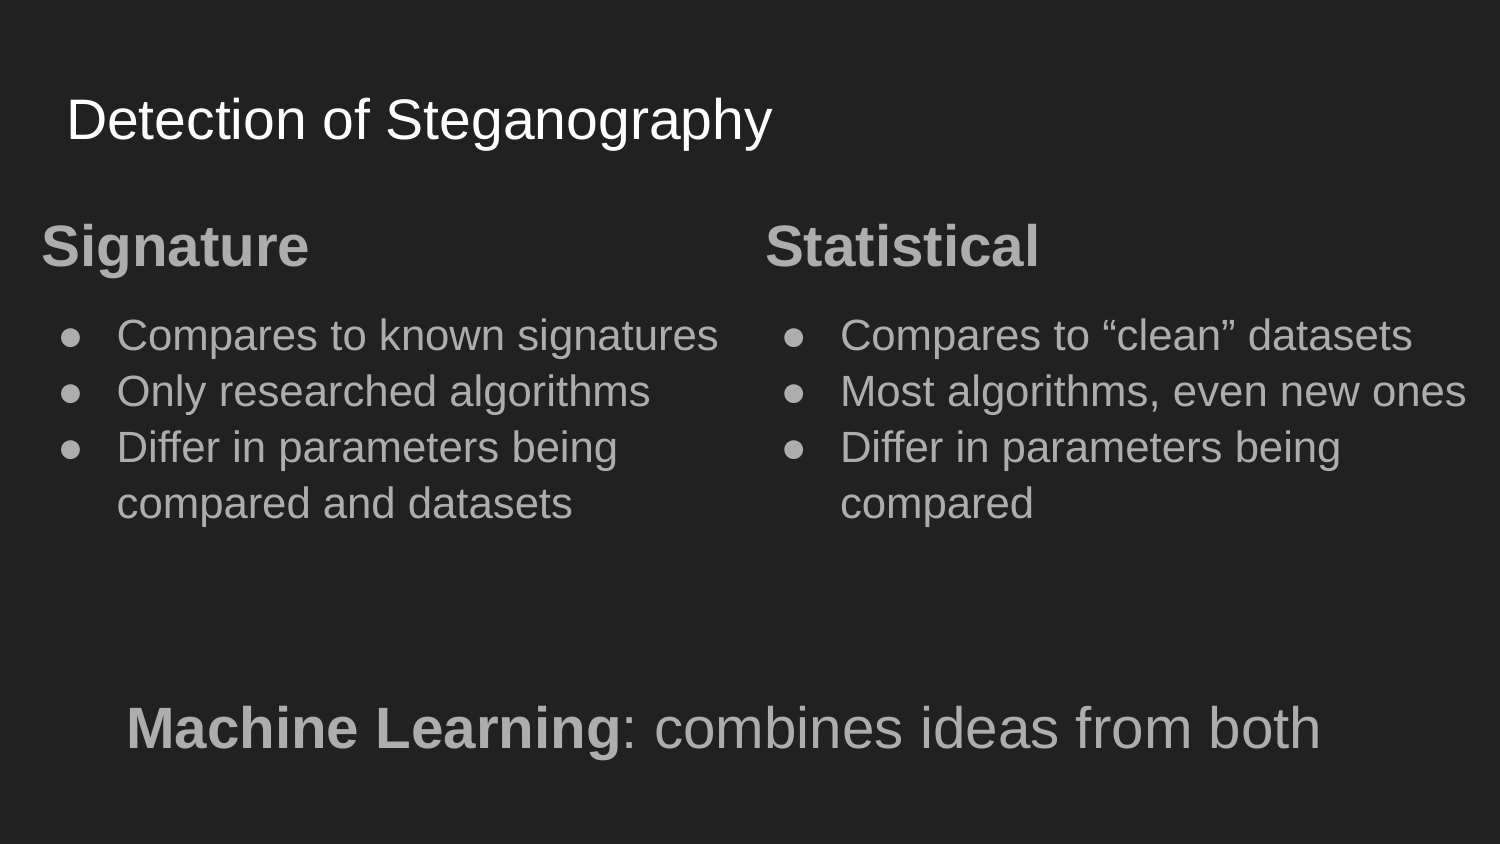

# Detection of Steganography

Signature
Compares to known signatures
Only researched algorithms
Differ in parameters being compared and datasets
Statistical
Compares to “clean” datasets
Most algorithms, even new ones
Differ in parameters being compared
Machine Learning: combines ideas from both